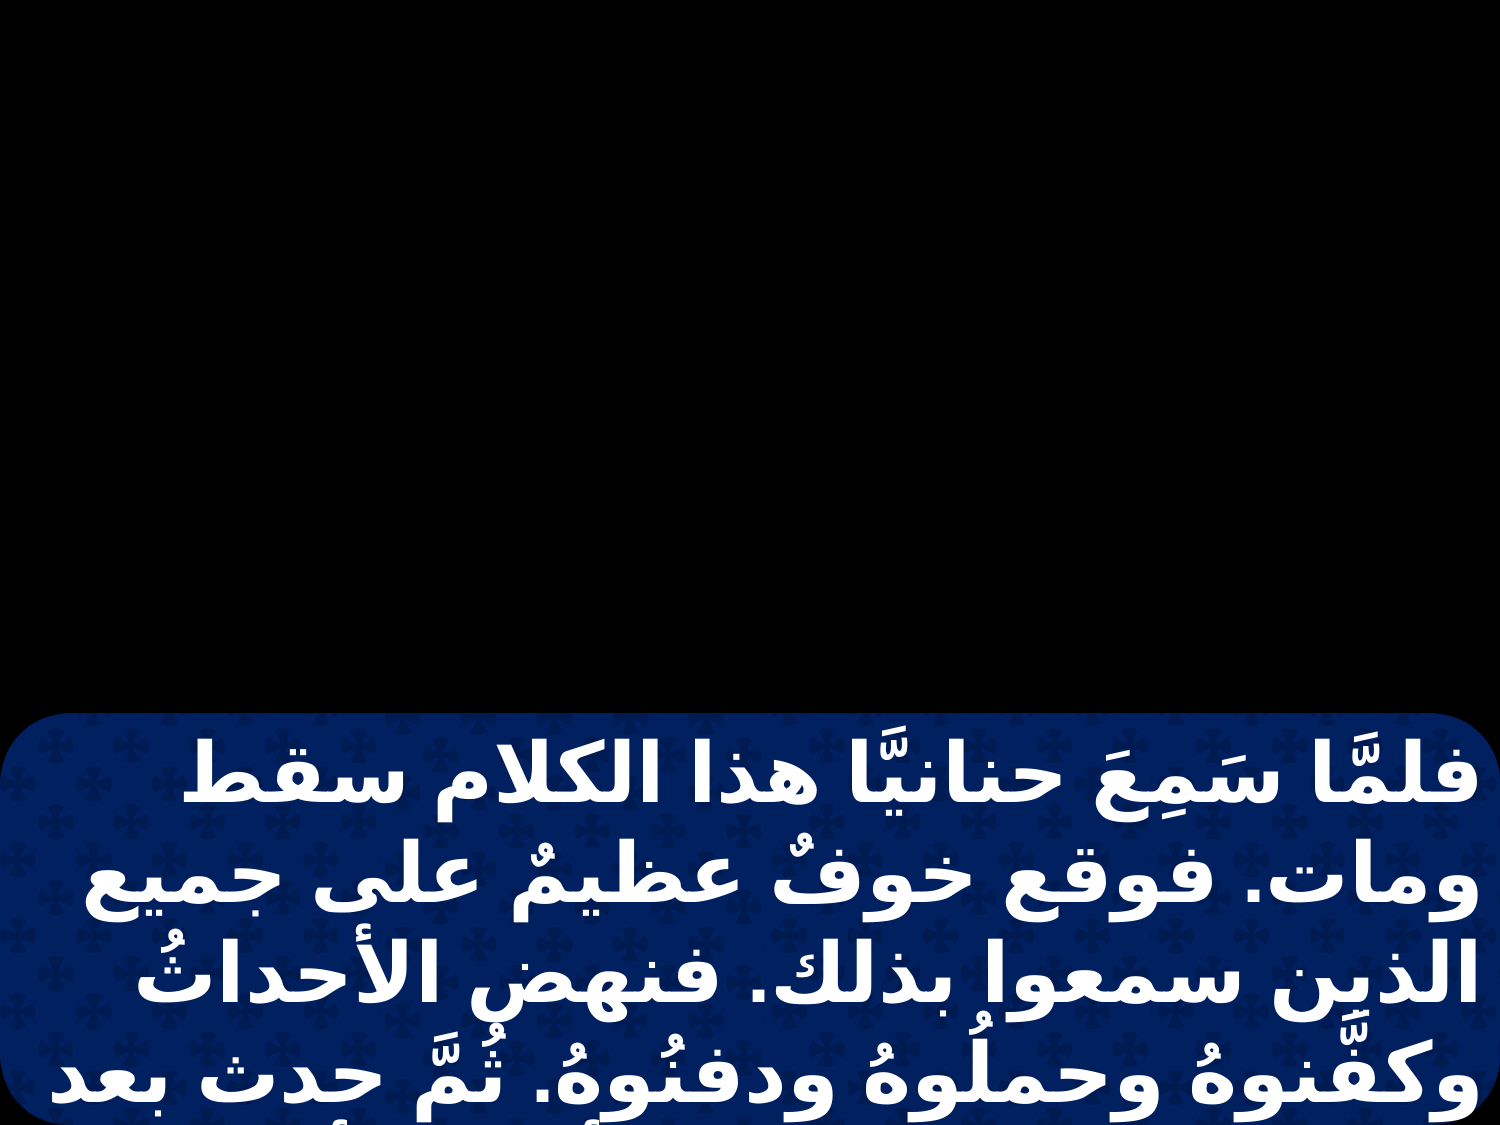

فلمَّا سَمِعَ حنانيَّا هذا الكلام سقط ومات. فوقع خوفٌ عظيمٌ على جميع الذين سمعوا بذلك. فنهض الأحداثُ وكفَّنوهُ وحملُوهُ ودفنُوهُ. ثُمَّ حدث بعد مُدَّة نحو ثلاث ساعاتٍ، أن امرأتهُ دخلت، و لم تعلم بما جرى.